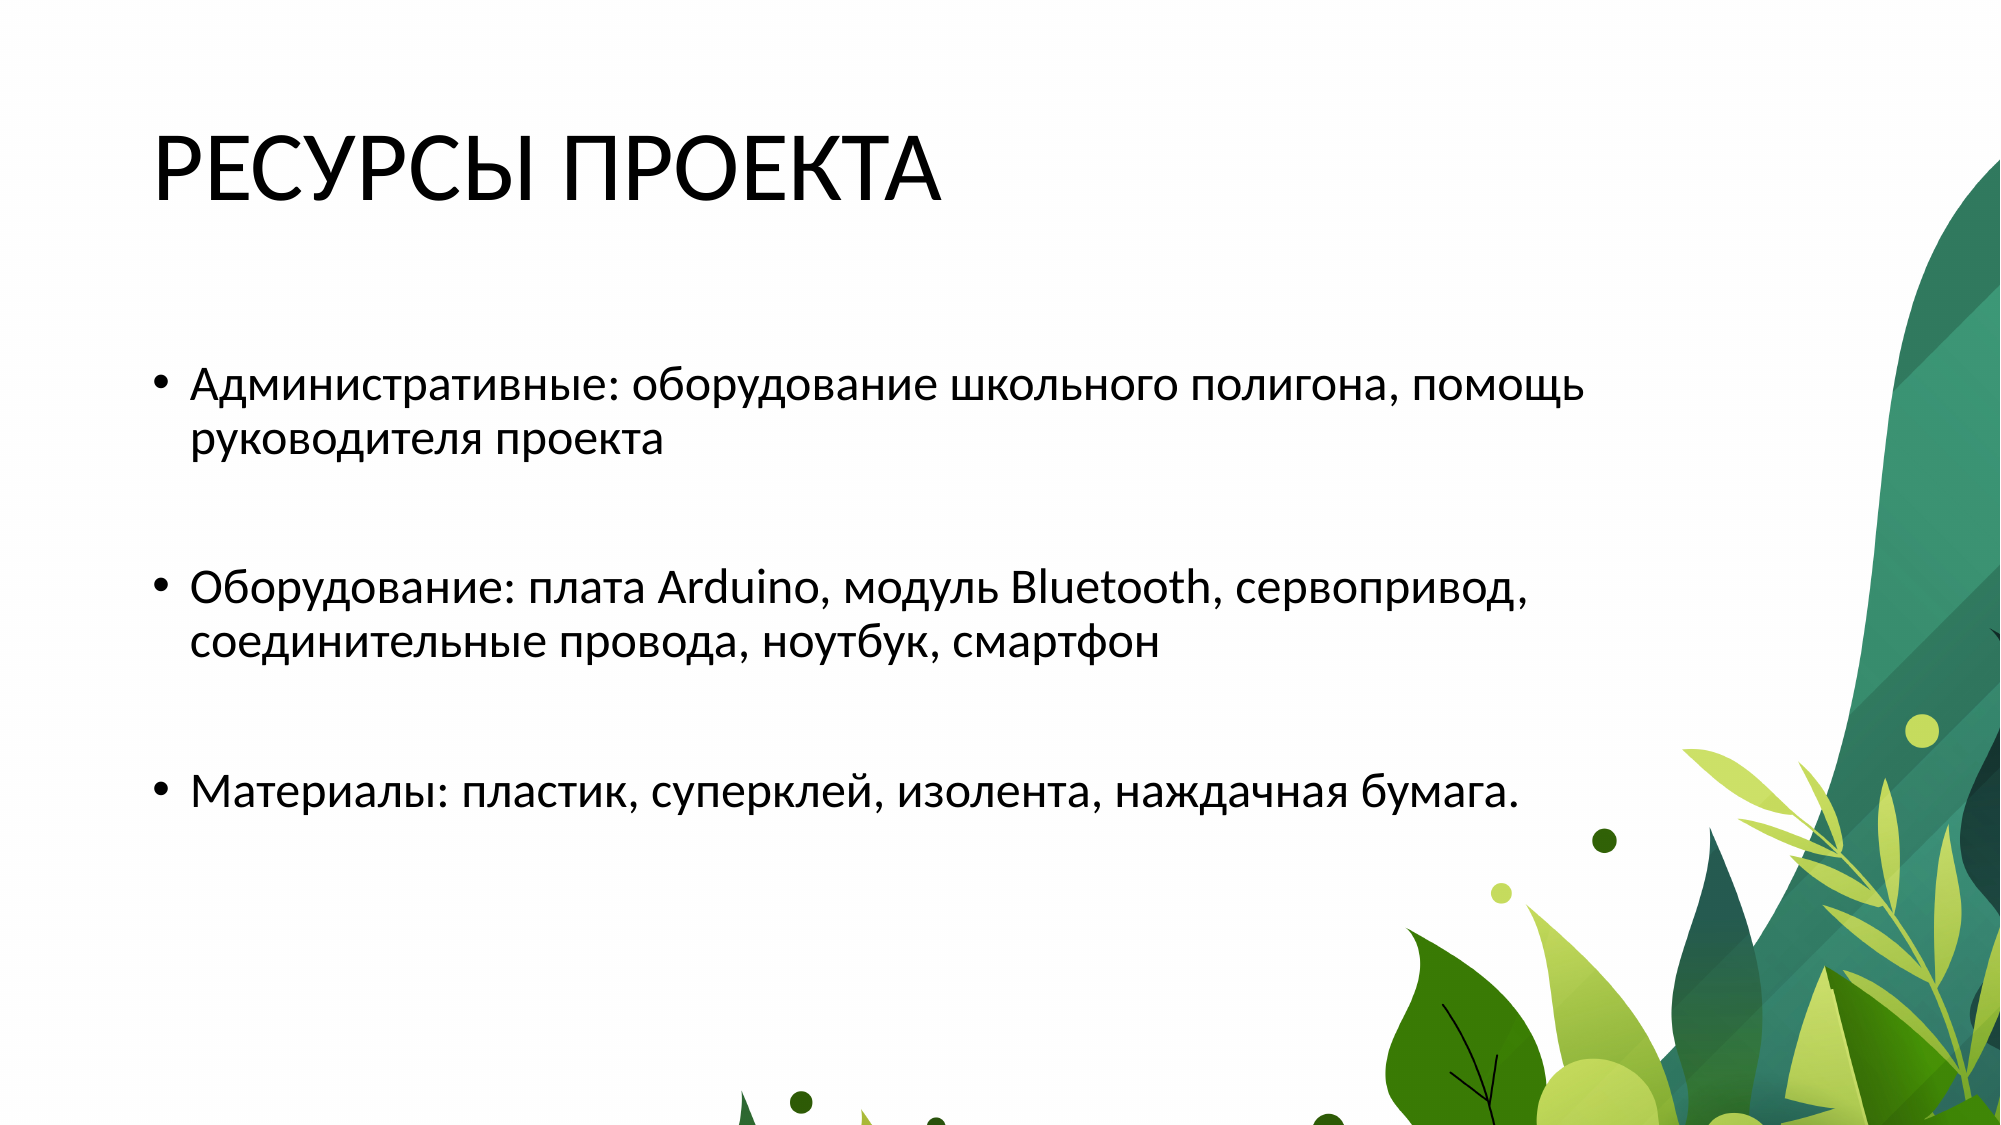

# РЕСУРСЫ ПРОЕКТА
Административные: оборудование школьного полигона, помощь руководителя проекта

Оборудование: плата Arduino, модуль Bluetooth, сервопривод, соединительные провода, ноутбук, смартфон

Материалы: пластик, суперклей, изолента, наждачная бумага.